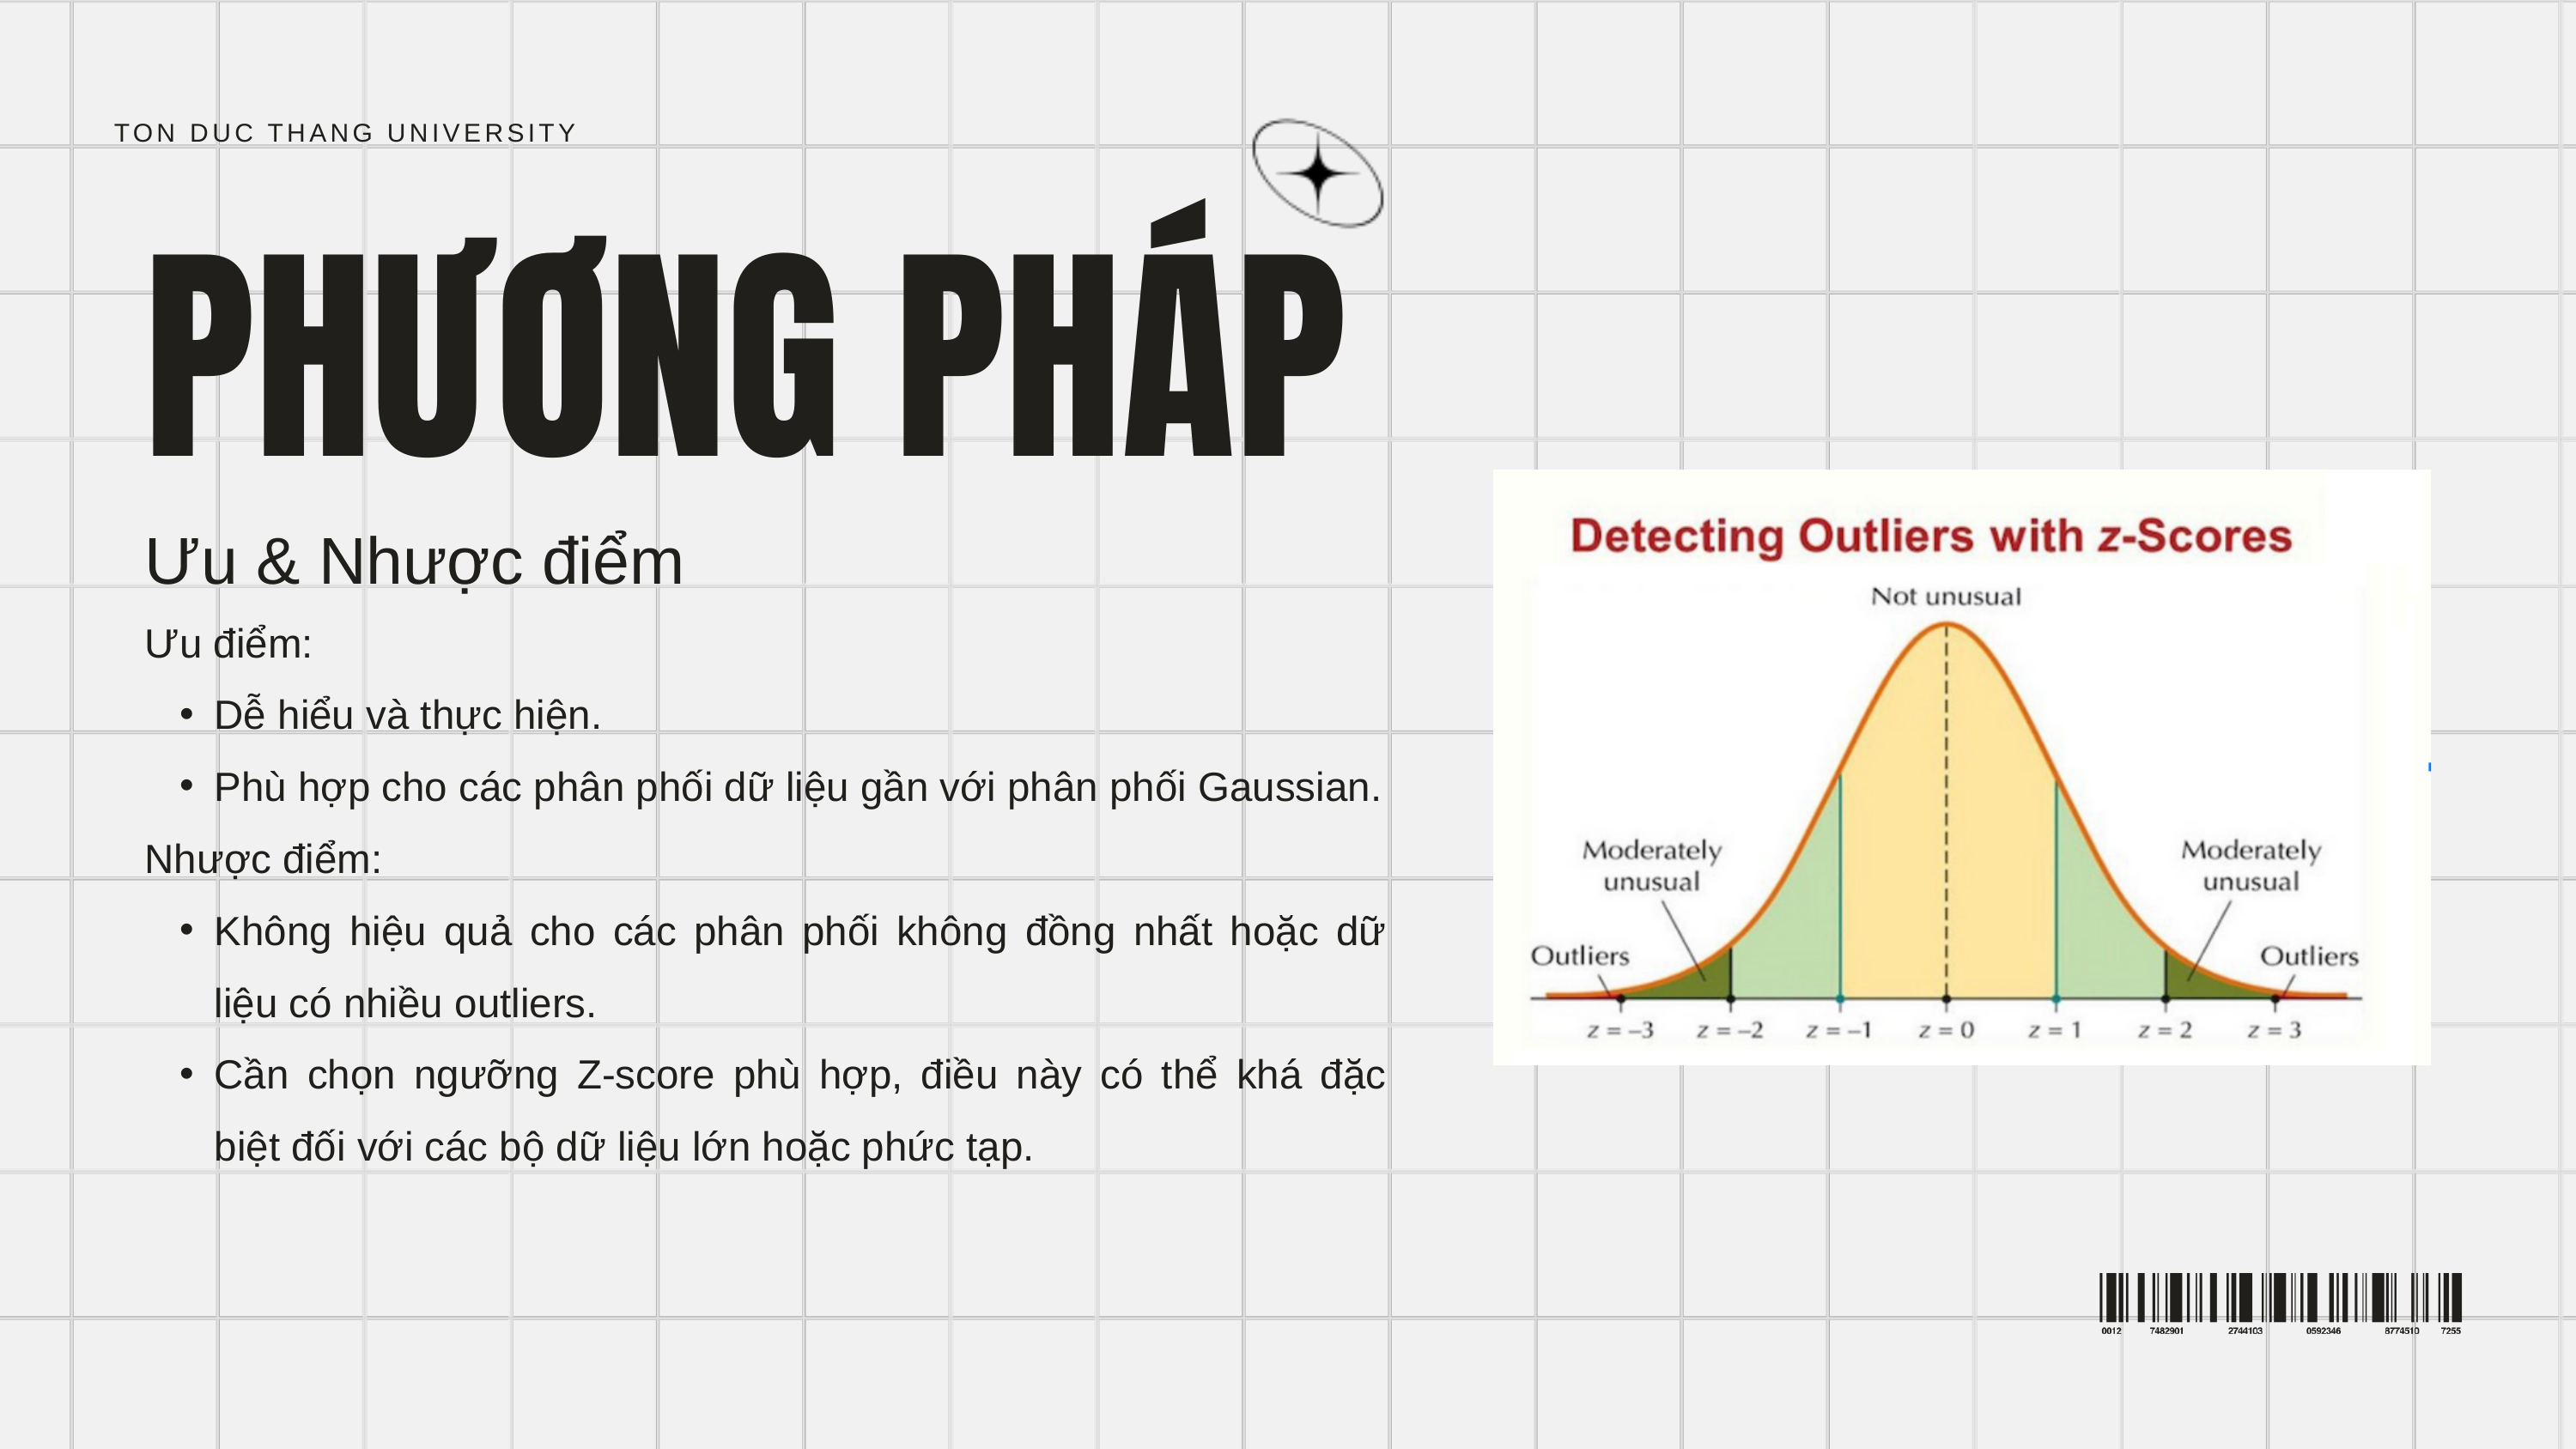

TON DUC THANG UNIVERSITY

PHƯƠNG PHÁP

Ưu & Nhược điểm
Ưu điểm:
Dễ hiểu và thực hiện.
Phù hợp cho các phân phối dữ liệu gần với phân phối Gaussian.
Nhược điểm:
Không hiệu quả cho các phân phối không đồng nhất hoặc dữ liệu có nhiều outliers.
Cần chọn ngưỡng Z-score phù hợp, điều này có thể khá đặc biệt đối với các bộ dữ liệu lớn hoặc phức tạp.